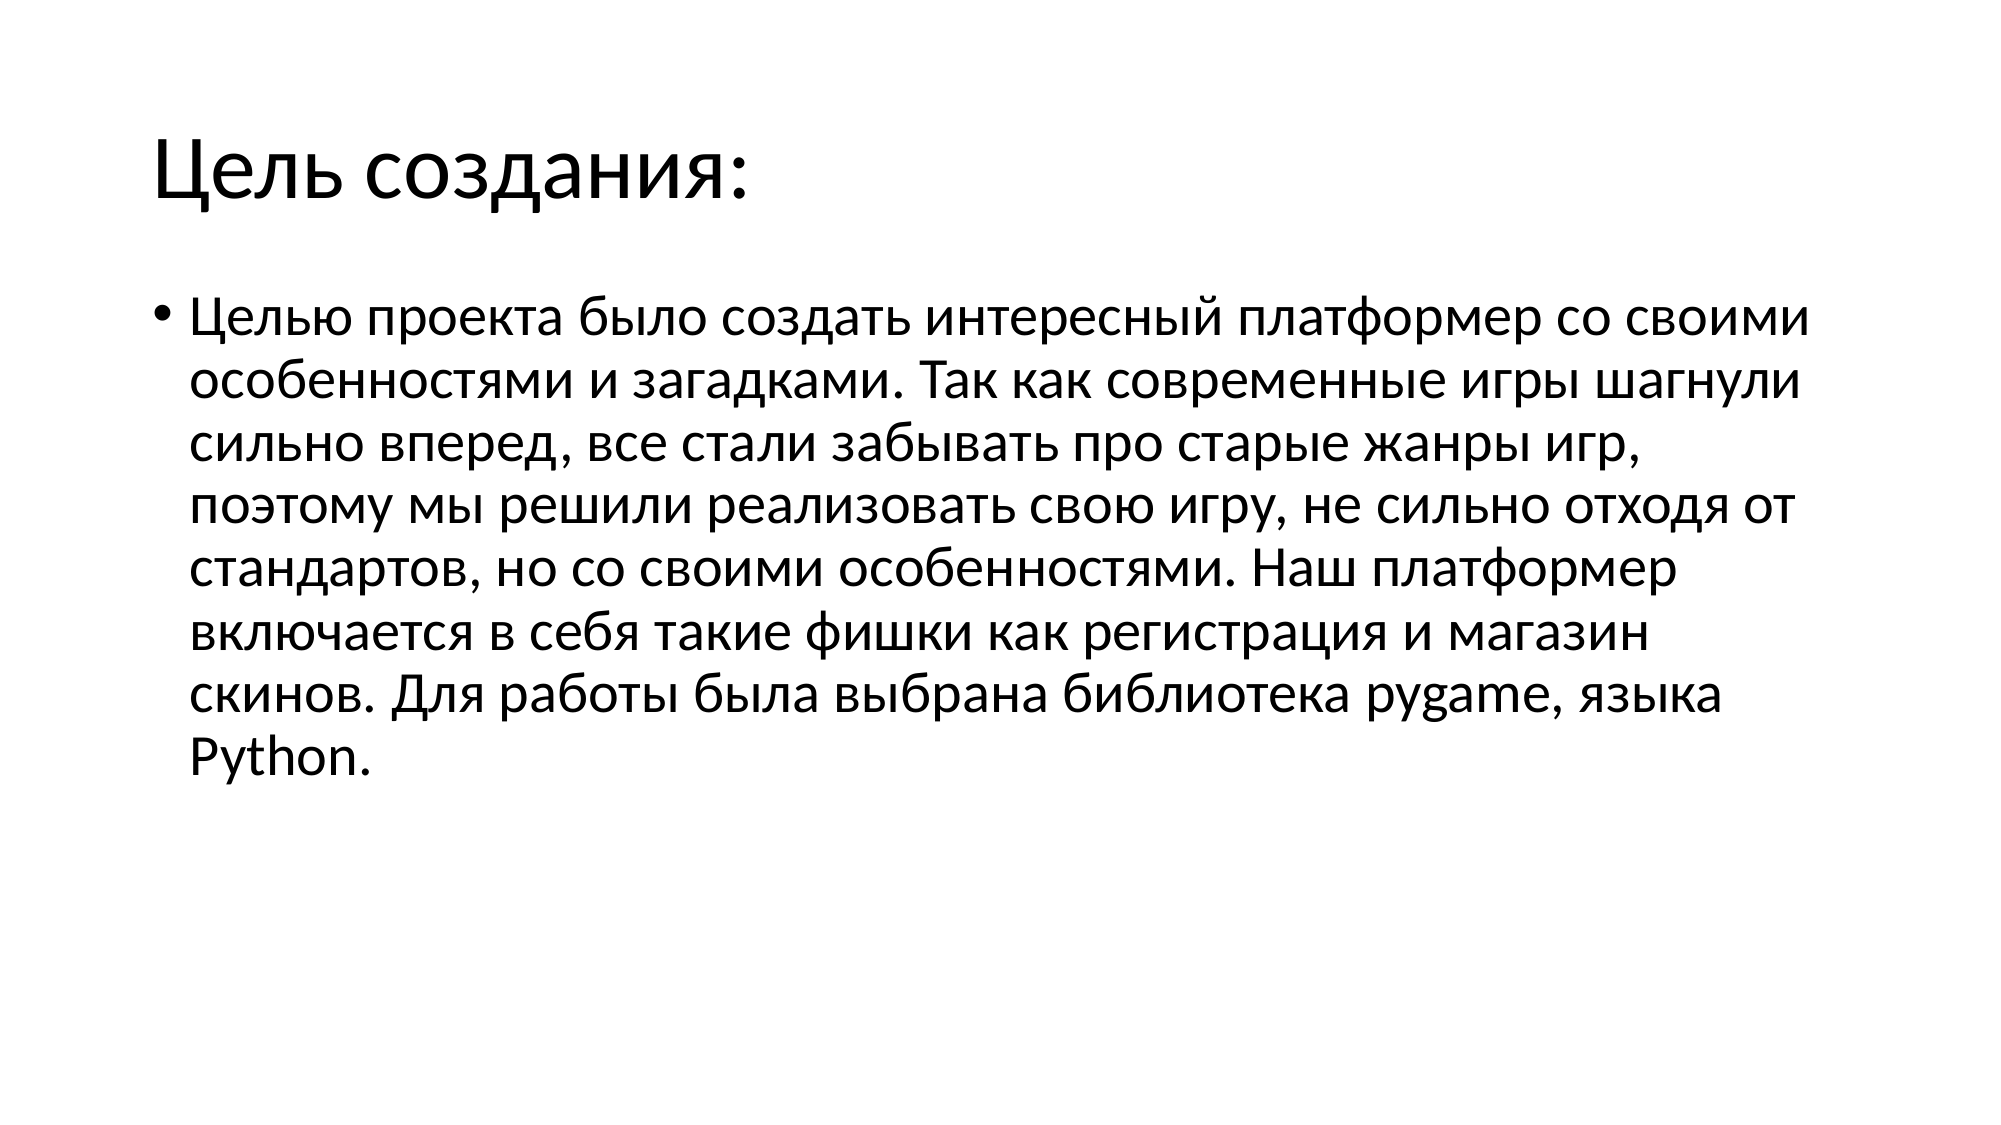

# Цель создания:
Целью проекта было создать интересный платформер со своими особенностями и загадками. Так как современные игры шагнули сильно вперед, все стали забывать про старые жанры игр, поэтому мы решили реализовать свою игру, не сильно отходя от стандартов, но со своими особенностями. Наш платформер включается в себя такие фишки как регистрация и магазин скинов. Для работы была выбрана библиотека pygame, языка Python.